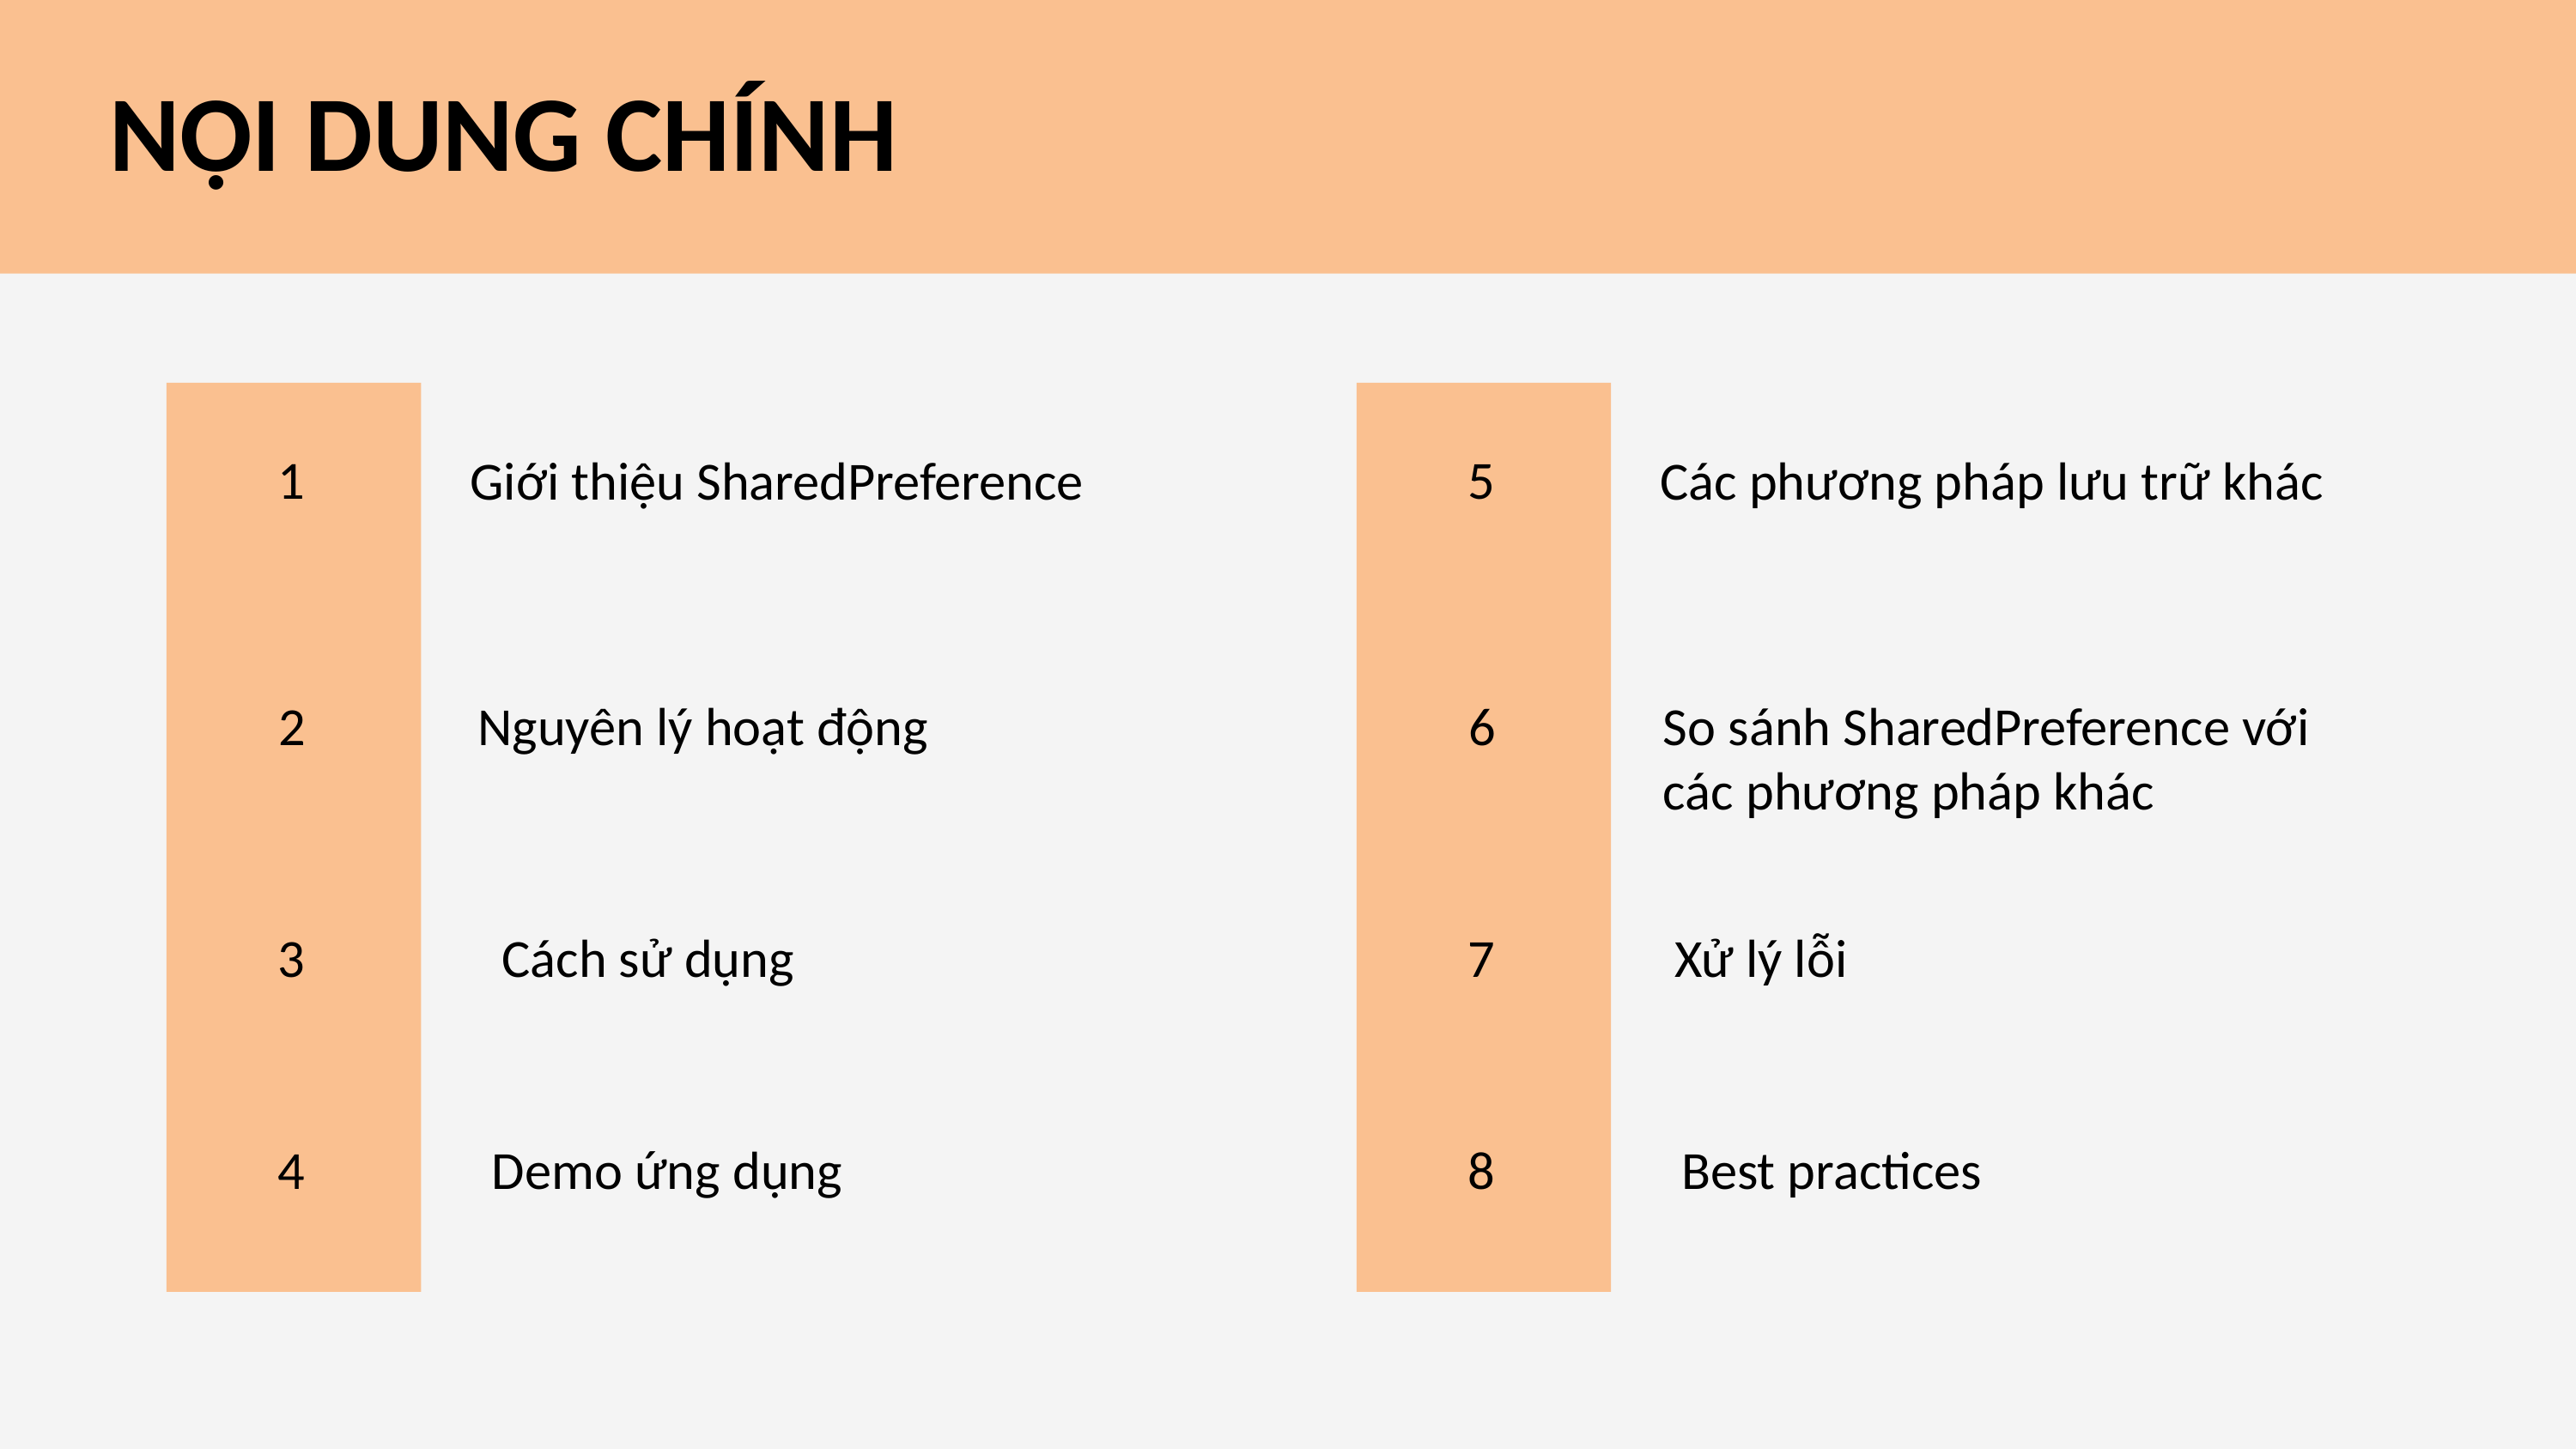

NỘI DUNG CHÍNH

1
5
Giới thiệu SharedPreference
Các phương pháp lưu trữ khác
2
Nguyên lý hoạt động
6
So sánh SharedPreference với các phương pháp khác
3
Cách sử dụng
7
Xử lý lỗi
4
Demo ứng dụng
8
Best practices